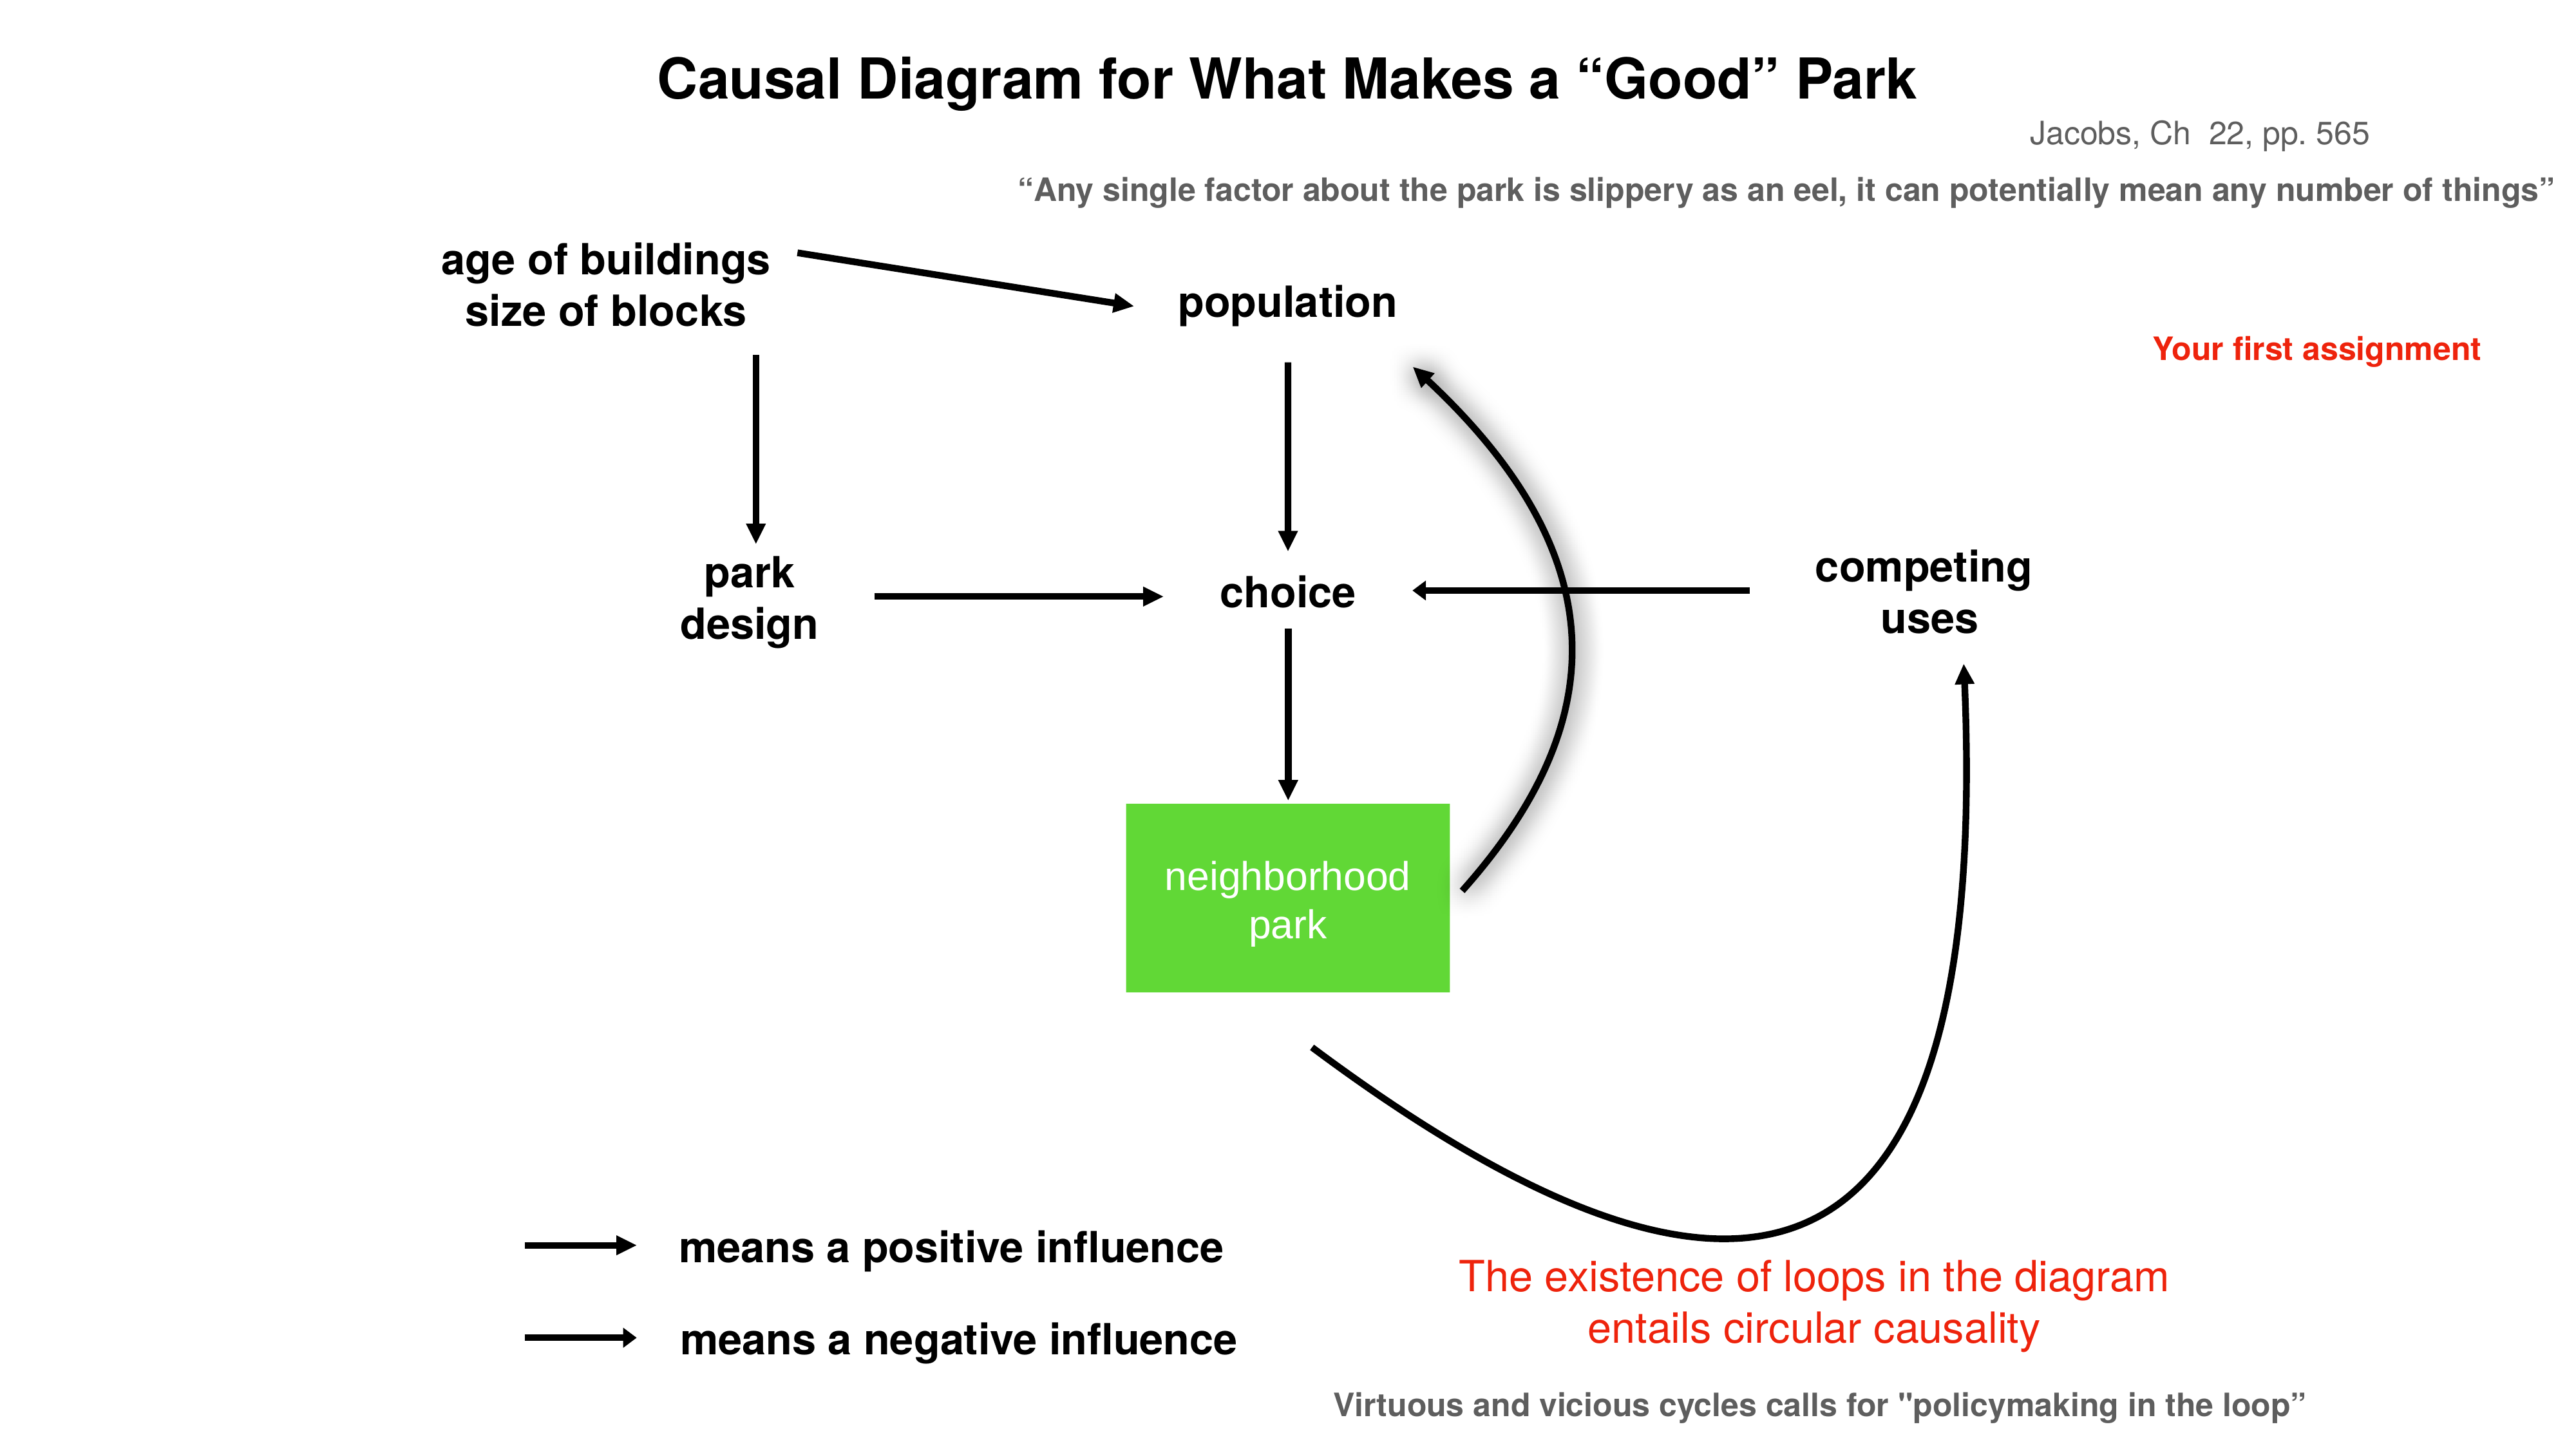

Causal Diagram for What Makes a “Good” Park
Jacobs, Ch  22, pp. 565
“Any single factor about the park is slippery as an eel, it can potentially mean any number of things”
age of buildings
size of blocks

population
Your first assignment

competing
uses
park
design
choice

neighborhood park
means a positive influence
The existence of loops in the diagram
entails circular causality

means a negative influence

Virtuous and vicious cycles calls for "policymaking in the loop”